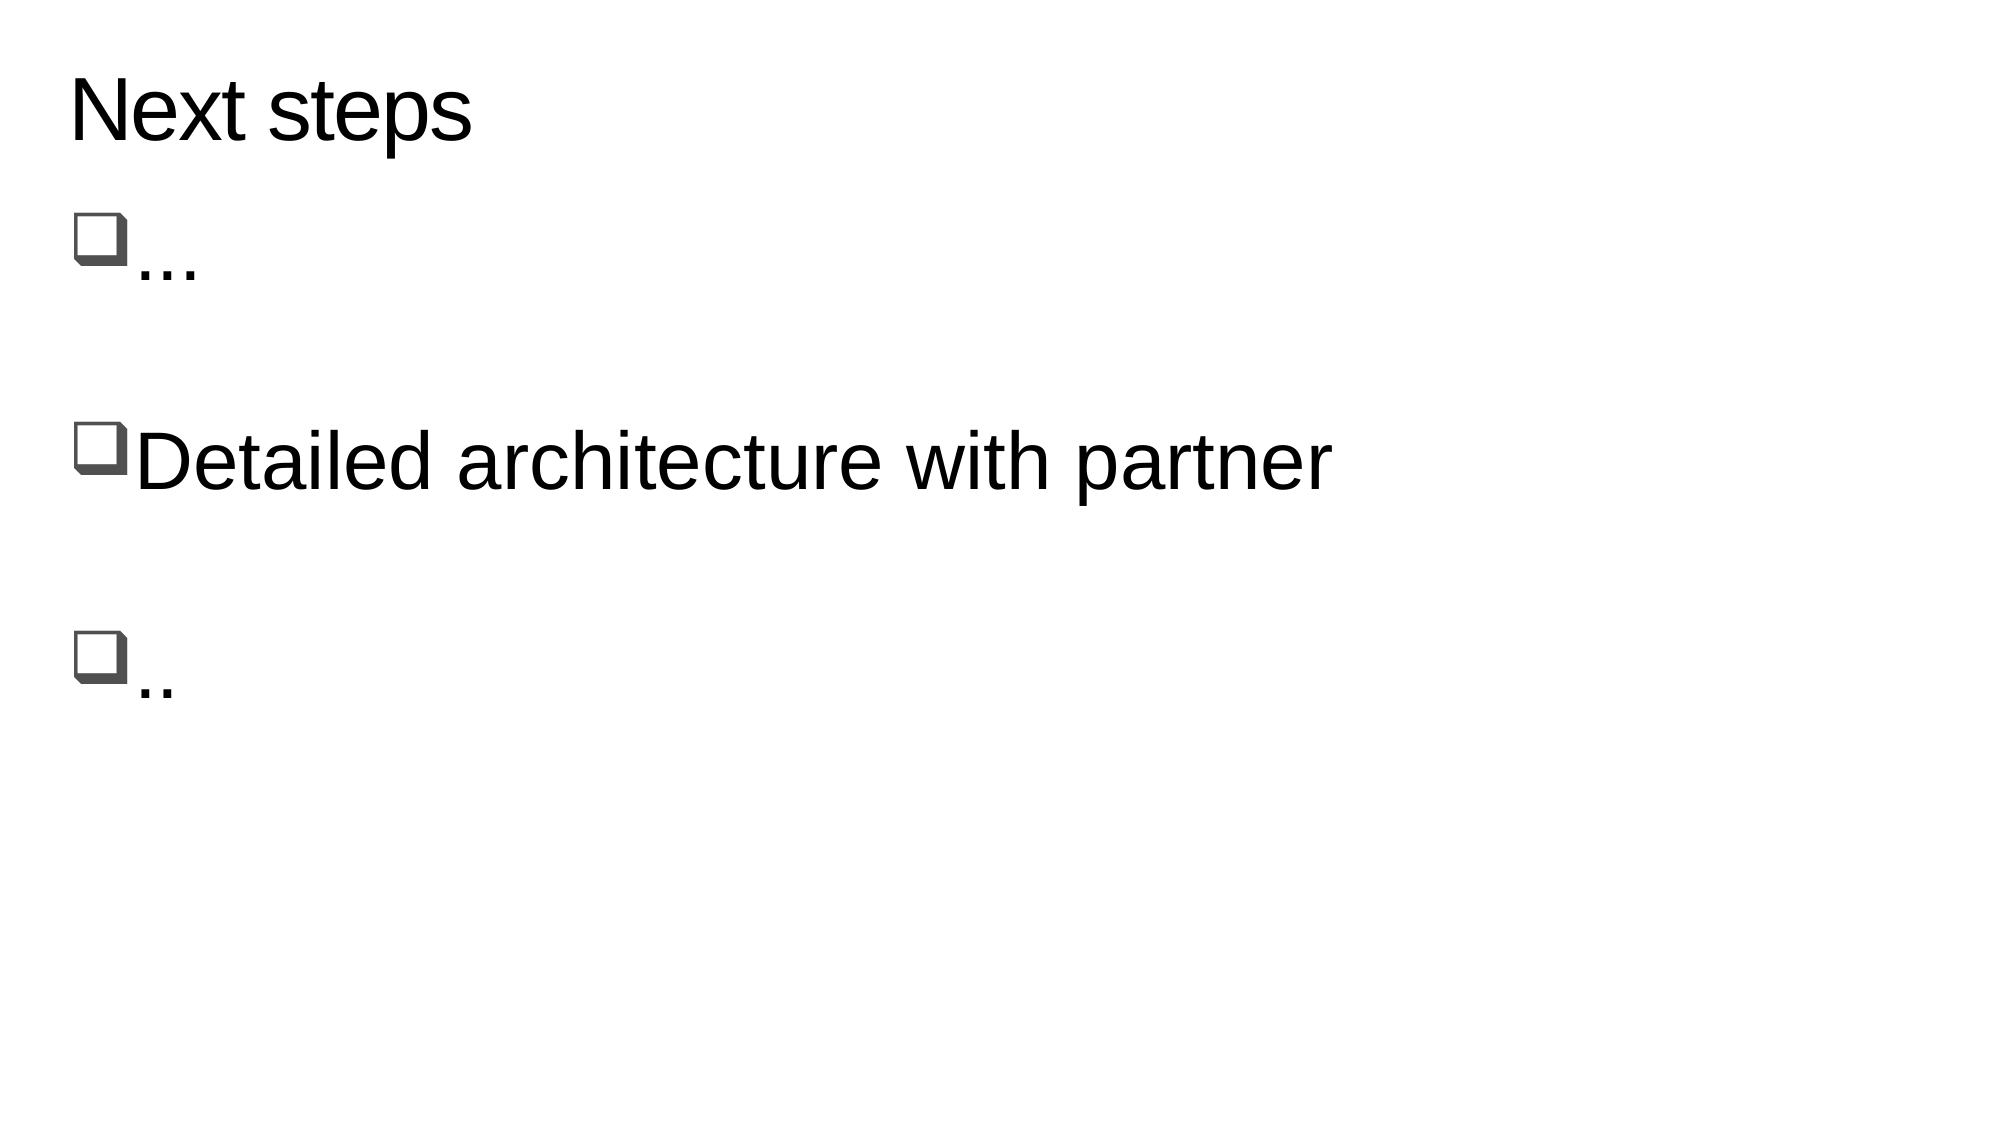

# Next steps
...

Detailed architecture with partner

..